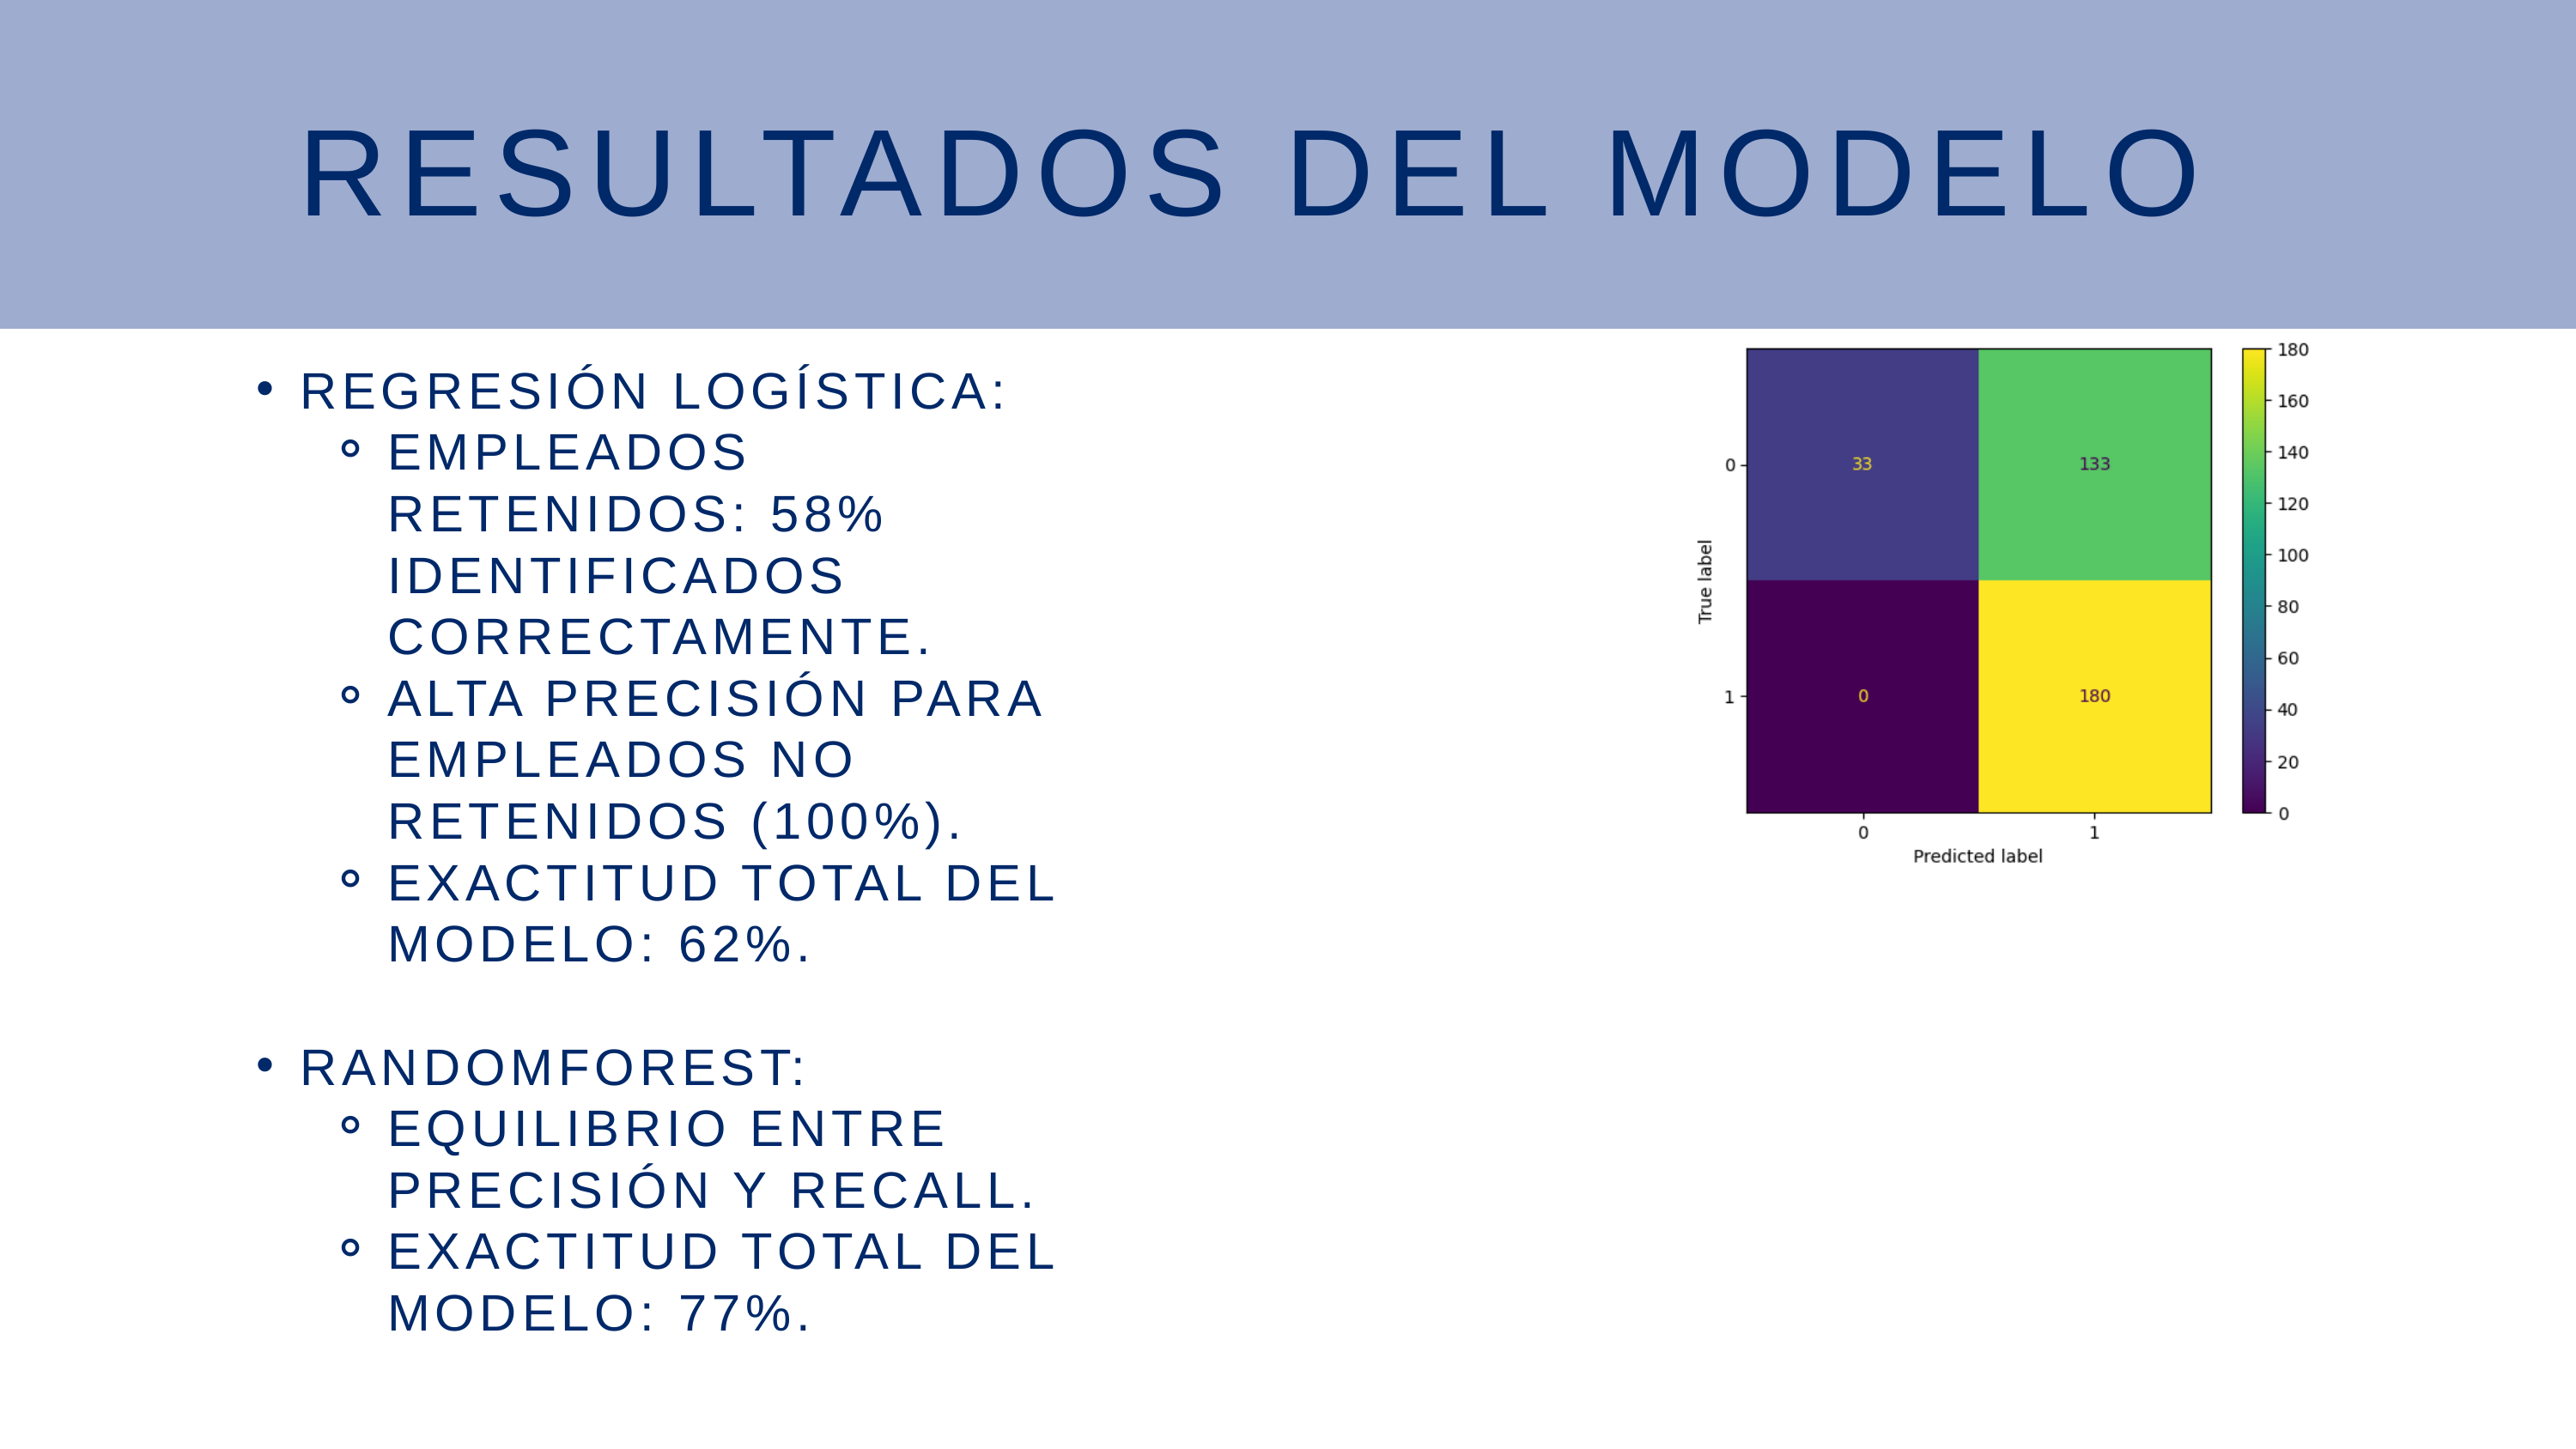

RESULTADOS DEL MODELO

REGRESIÓN LOGÍSTICA:
EMPLEADOS RETENIDOS: 58% IDENTIFICADOS CORRECTAMENTE.
ALTA PRECISIÓN PARA EMPLEADOS NO RETENIDOS (100%).
EXACTITUD TOTAL DEL MODELO: 62%.

RANDOMFOREST:
EQUILIBRIO ENTRE PRECISIÓN Y RECALL.
EXACTITUD TOTAL DEL MODELO: 77%.